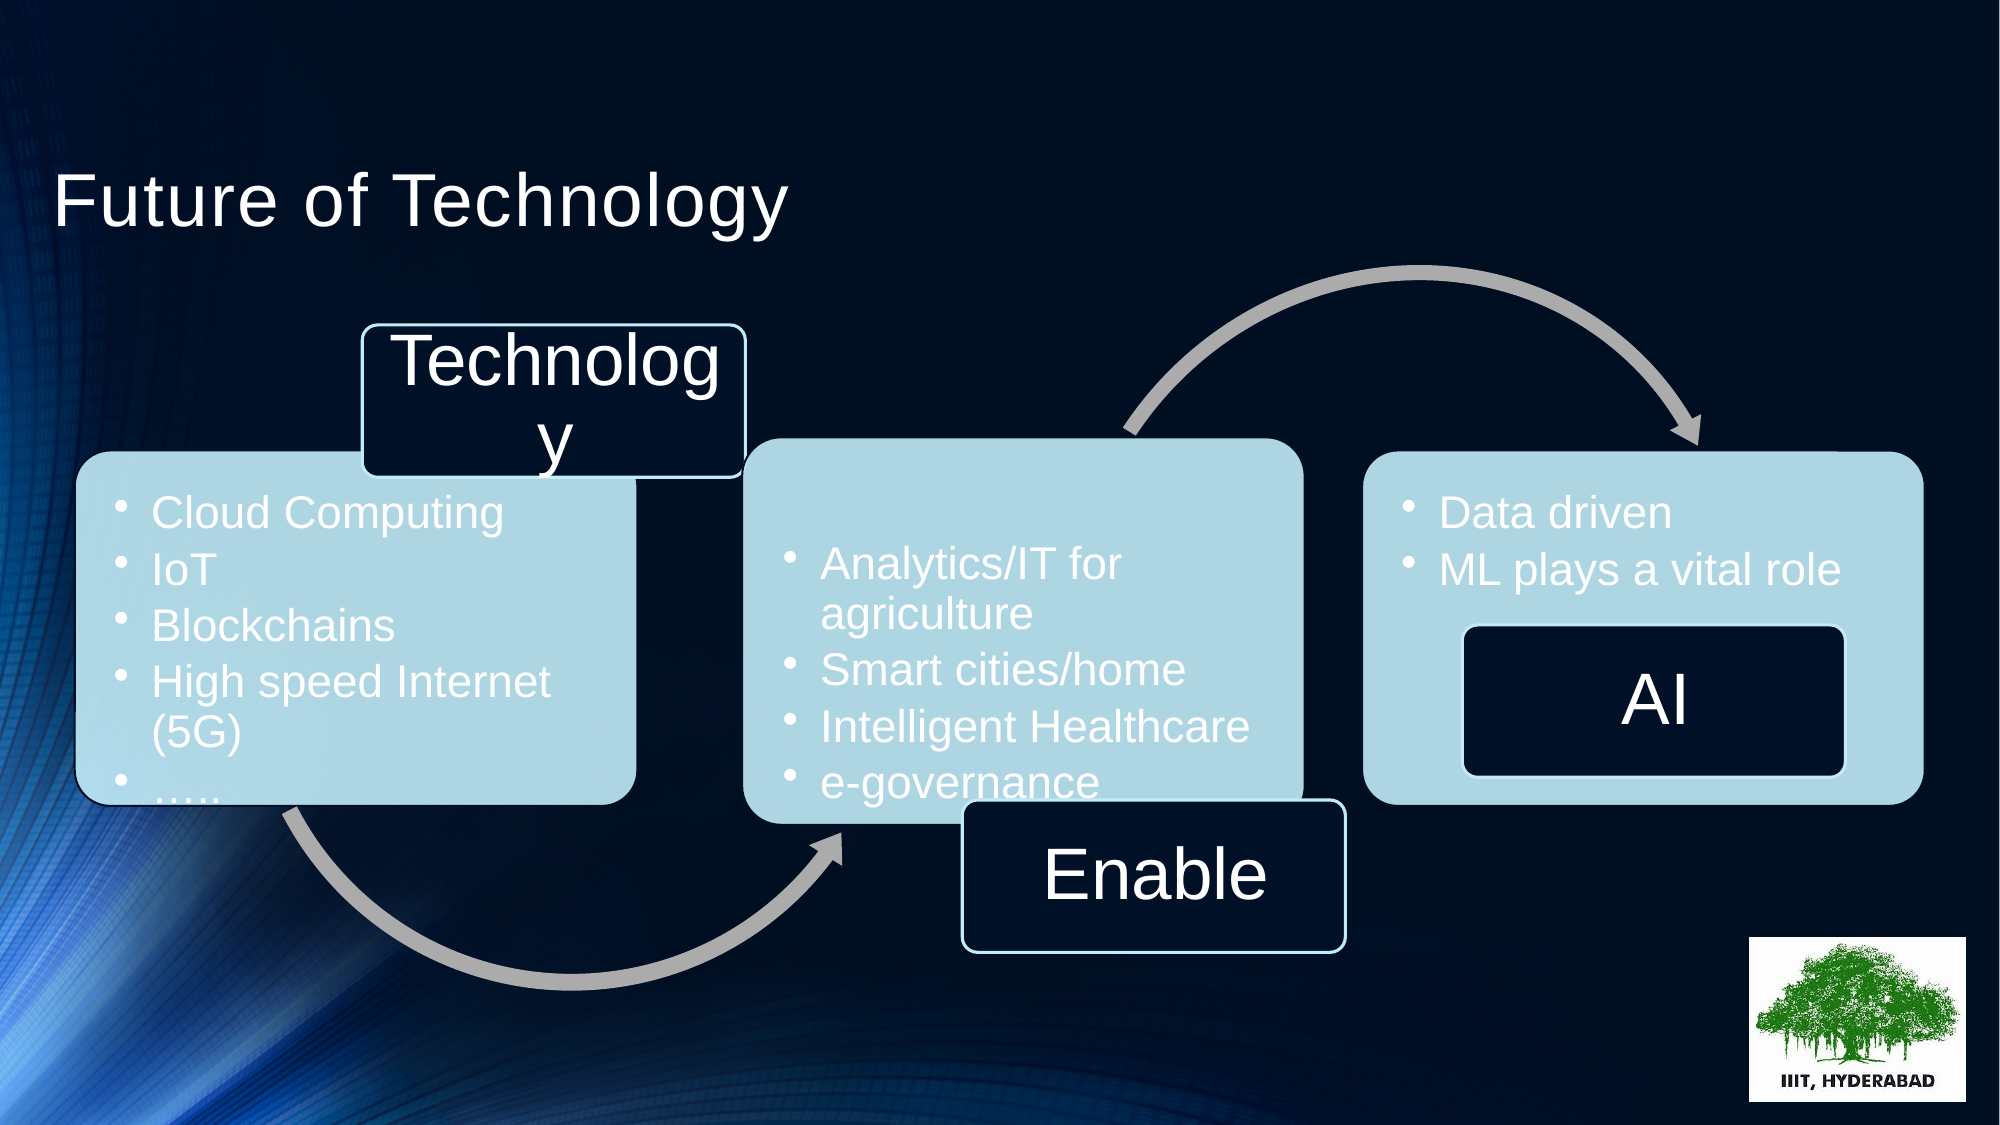

# Future of Technology
Cloud Computing
IoT
Blockchains
High speed Internet (5G)
…..

Technology
Analytics/IT for agriculture
Smart cities/home
Intelligent Healthcare
e-governance

Enable
Data driven
ML plays a vital role

AI